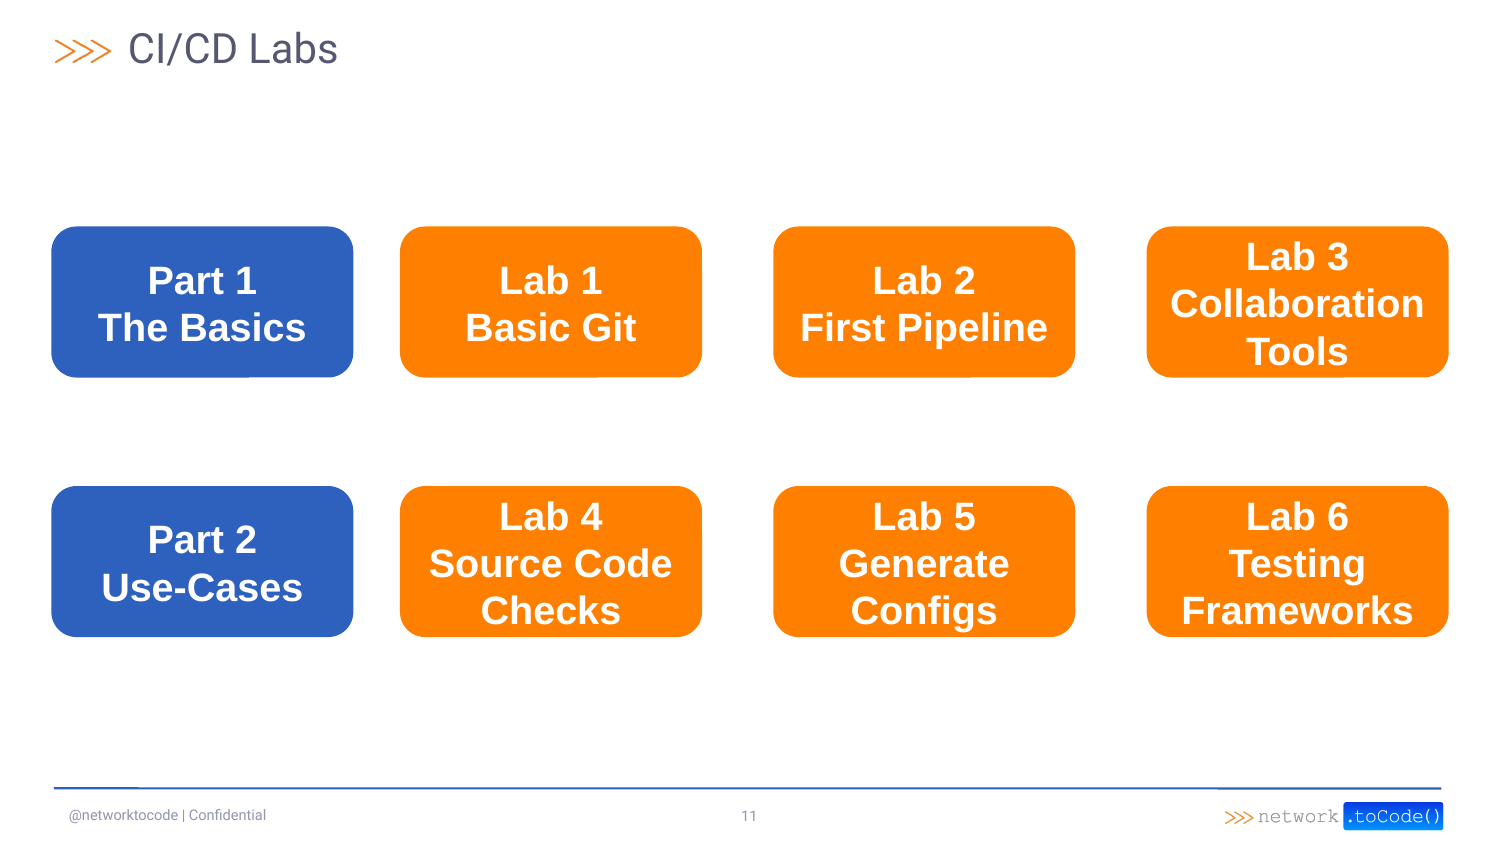

# CI/CD Labs
Part 1
The Basics
Lab 1
Basic Git
Lab 2
First Pipeline
Lab 3
Collaboration Tools
Part 2
Use-Cases
Lab 4
Source Code Checks
Lab 5
Generate Configs
Lab 6
Testing Frameworks